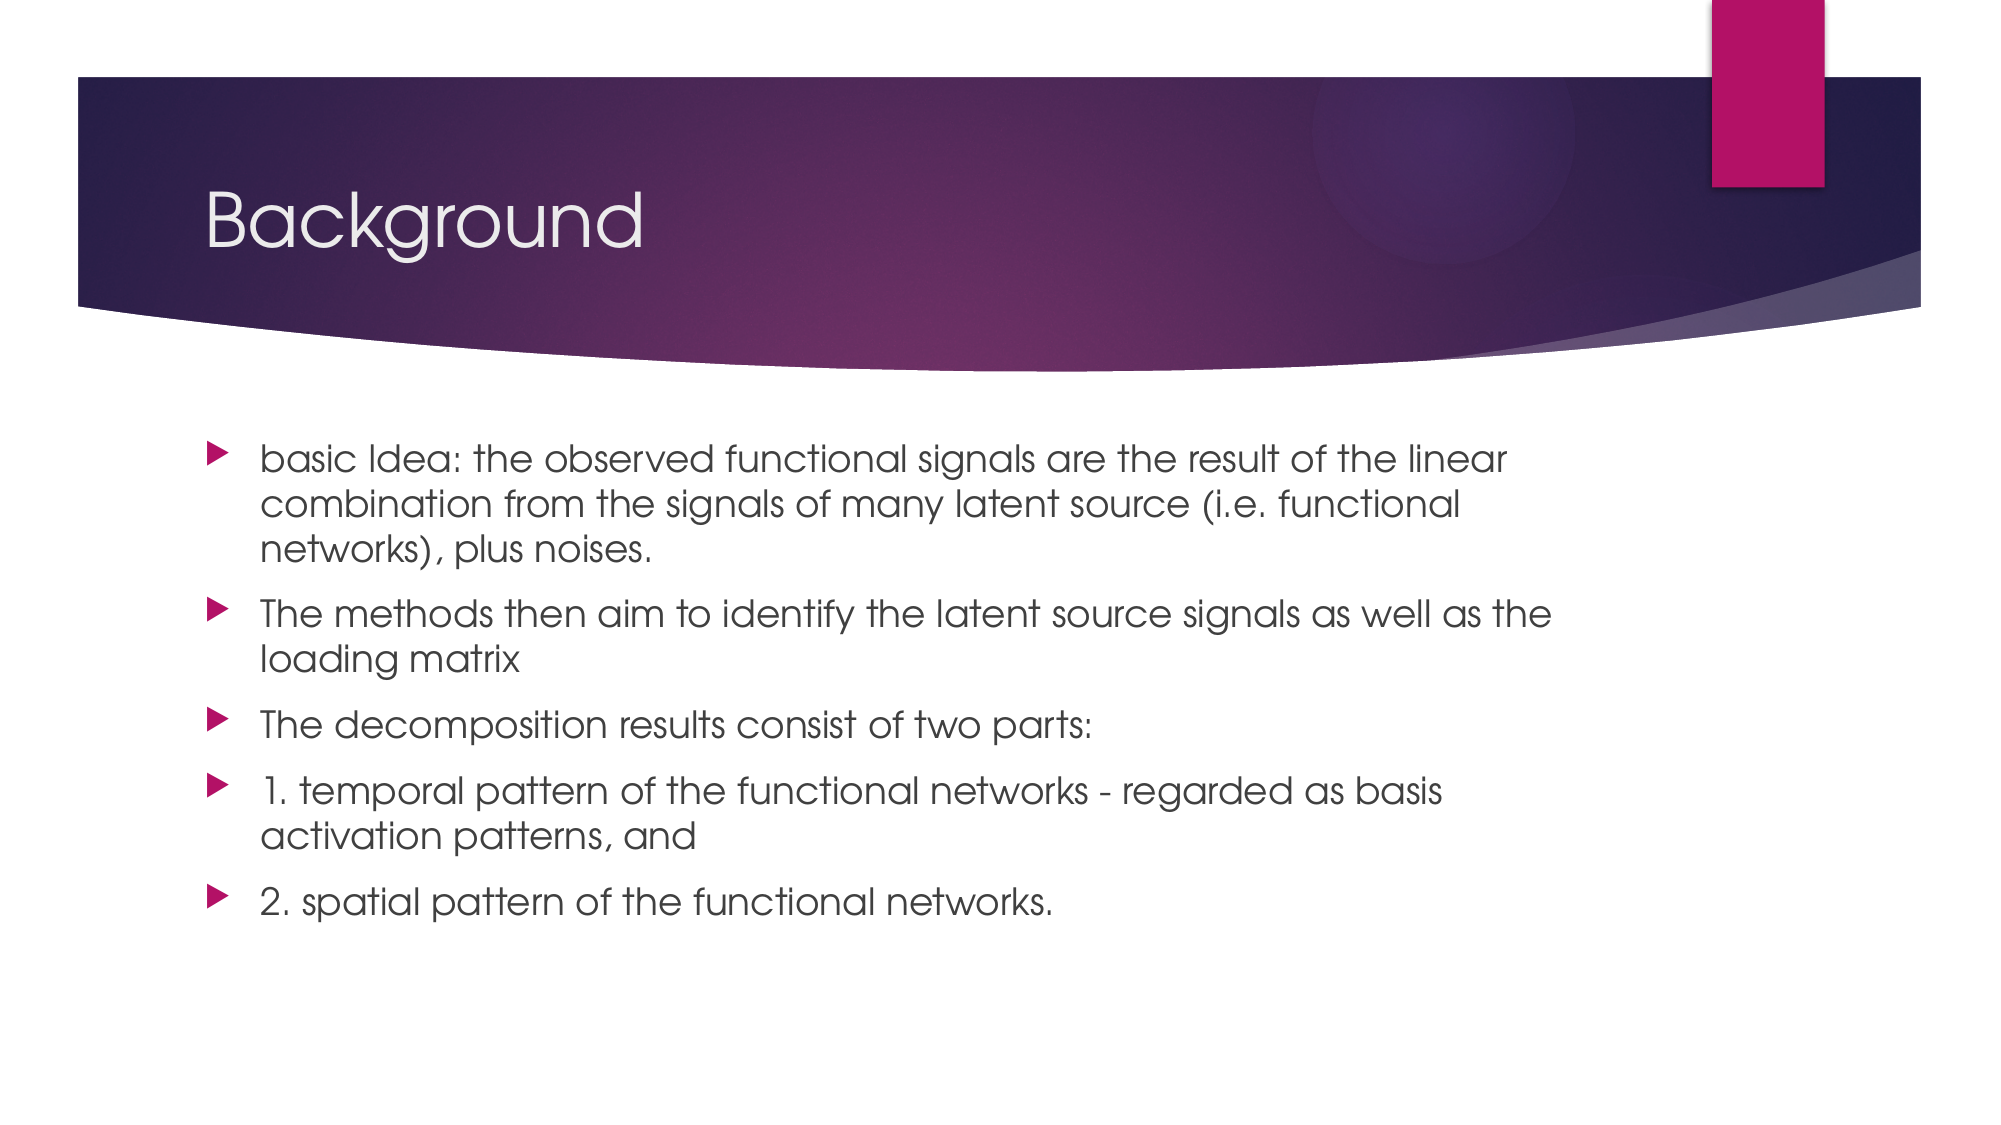

# Background
basic Idea: the observed functional signals are the result of the linear combination from the signals of many latent source (i.e. functional networks), plus noises.
The methods then aim to identify the latent source signals as well as the loading matrix
The decomposition results consist of two parts:
1. temporal pattern of the functional networks - regarded as basis activation patterns, and
2. spatial pattern of the functional networks.